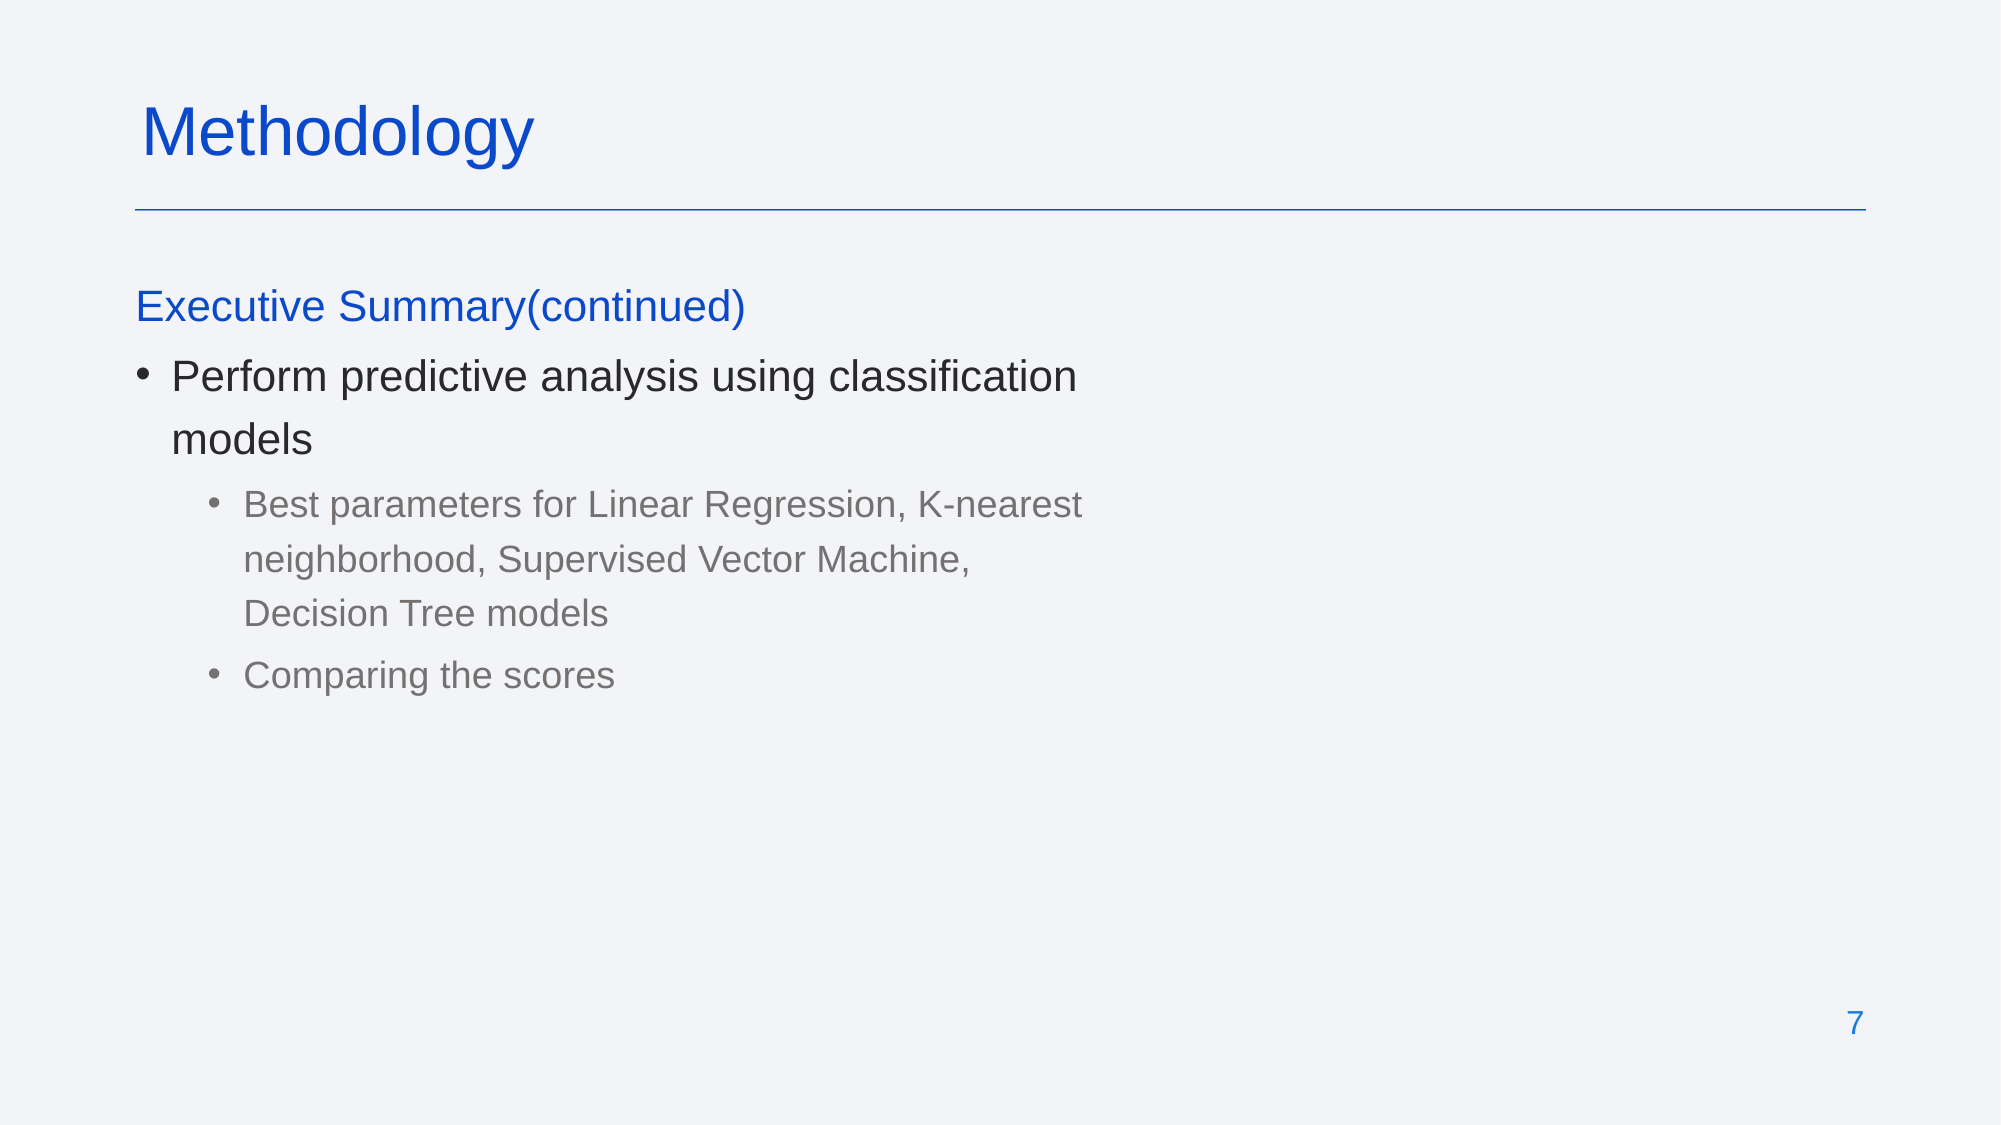

Methodology
Executive Summary(continued)
Perform predictive analysis using classification models
Best parameters for Linear Regression, K-nearest neighborhood, Supervised Vector Machine, Decision Tree models
Comparing the scores

7